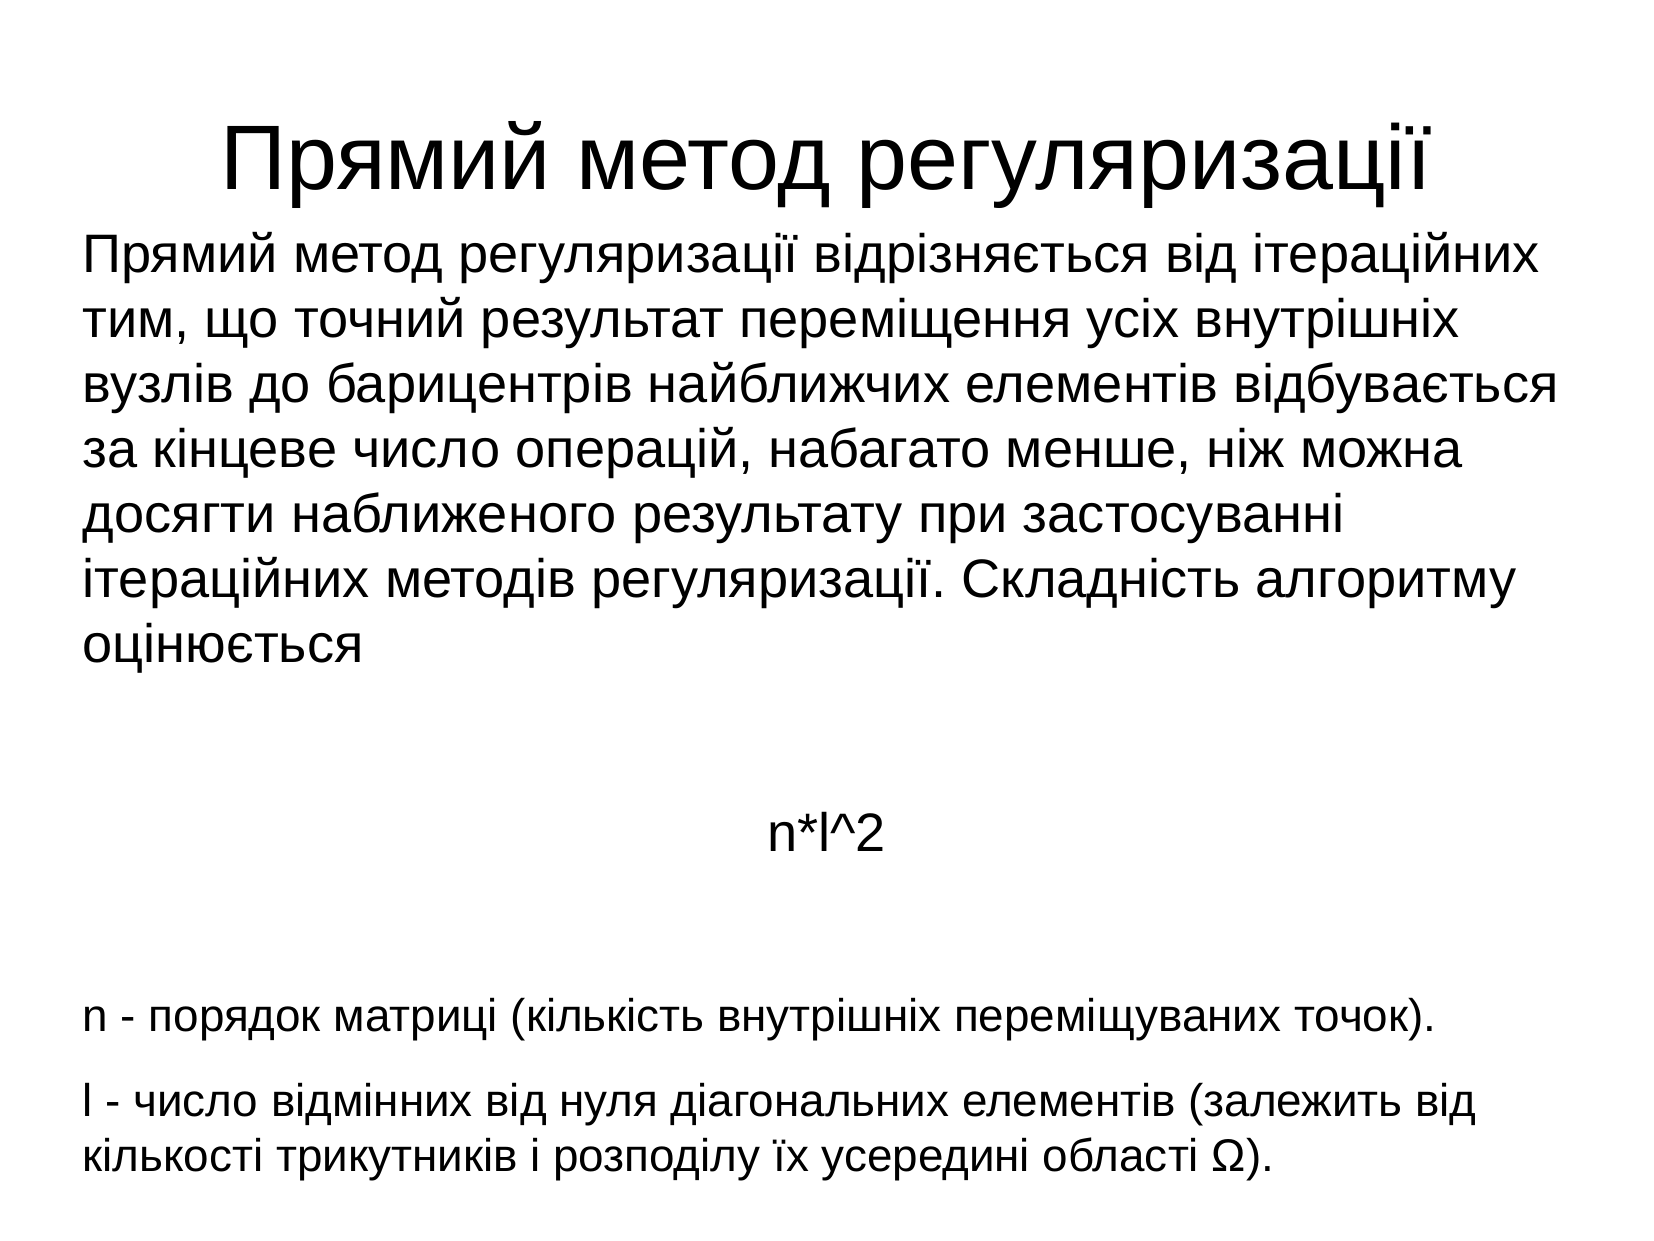

Прямий метод регуляризації
Прямий метод регуляризації відрізняється від ітераційних тим, що точний результат переміщення усіх внутрішніх вузлів до барицентрів найближчих елементів відбувається за кінцеве число операцій, набагато менше, ніж можна досягти наближеного результату при застосуванні ітераційних методів регуляризації. Складність алгоритму оцінюється

n*l^2

n - порядок матриці (кількість внутрішніх переміщуваних точок).
l - число відмінних від нуля діагональних елементів (залежить від кількості трикутників і розподілу їх усередині області Ω).